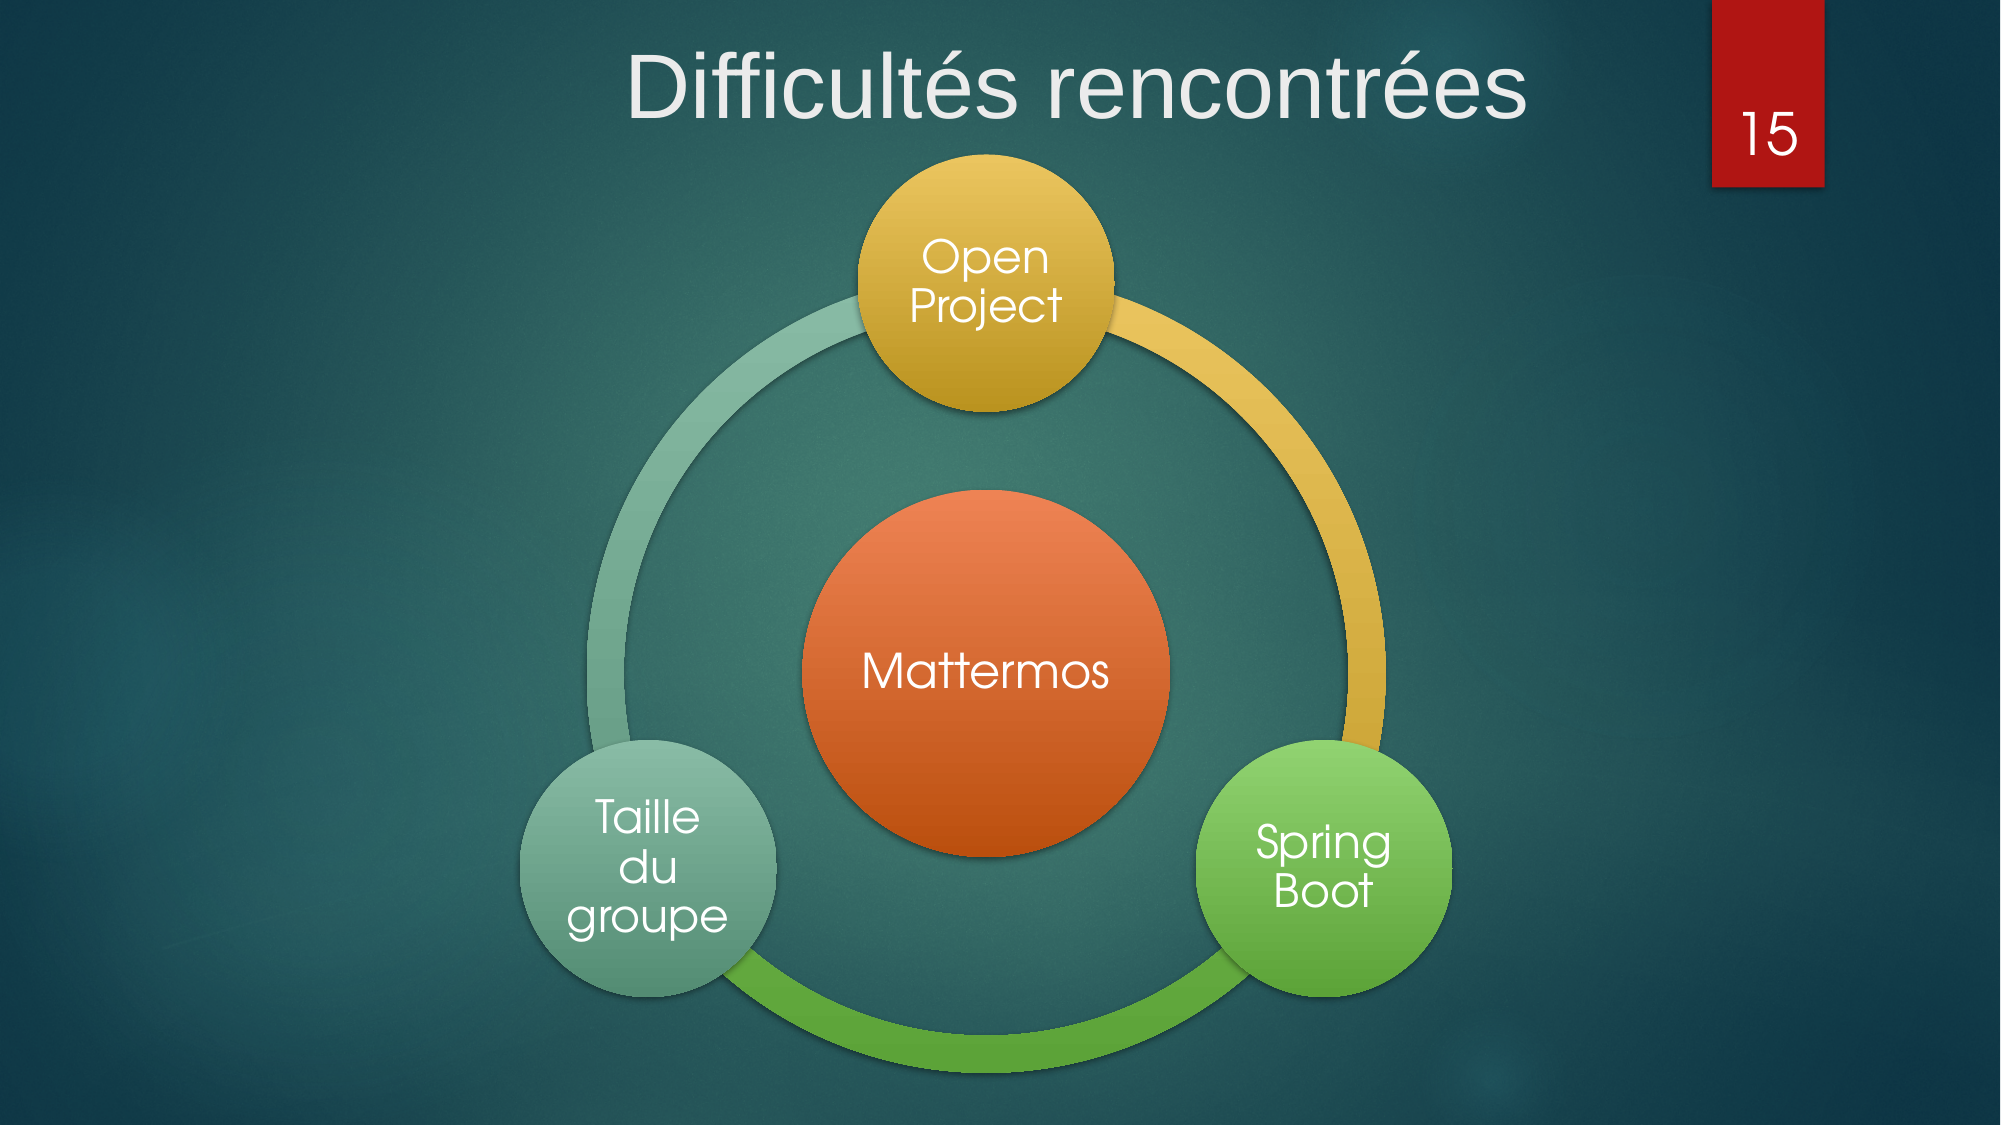

# Difficultés rencontrées
15
Mattermos
Open Project
Spring Boot
Taille du groupe